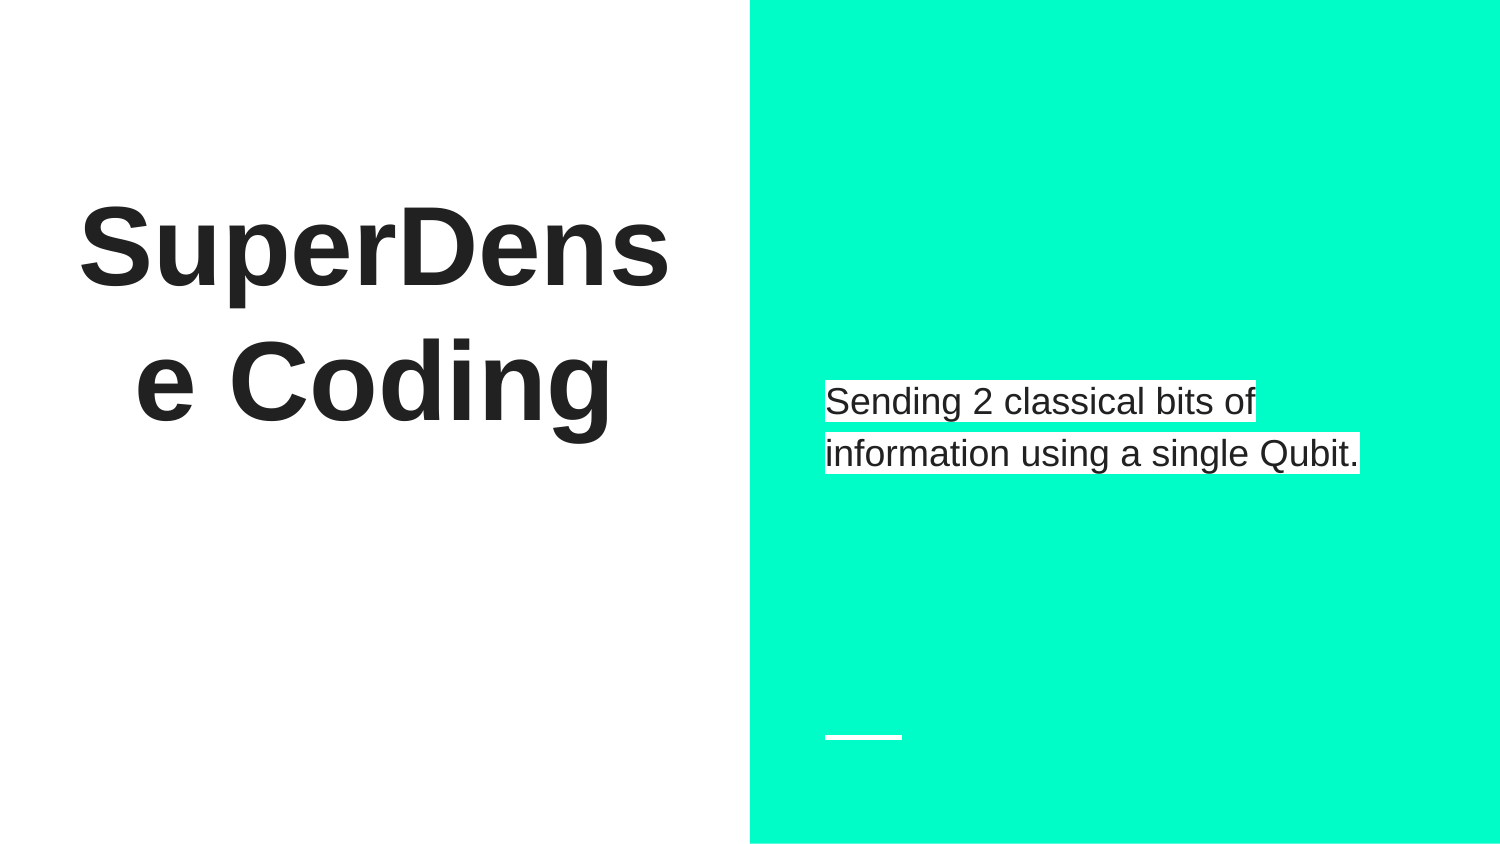

Sending 2 classical bits of information using a single Qubit.
# SuperDense Coding